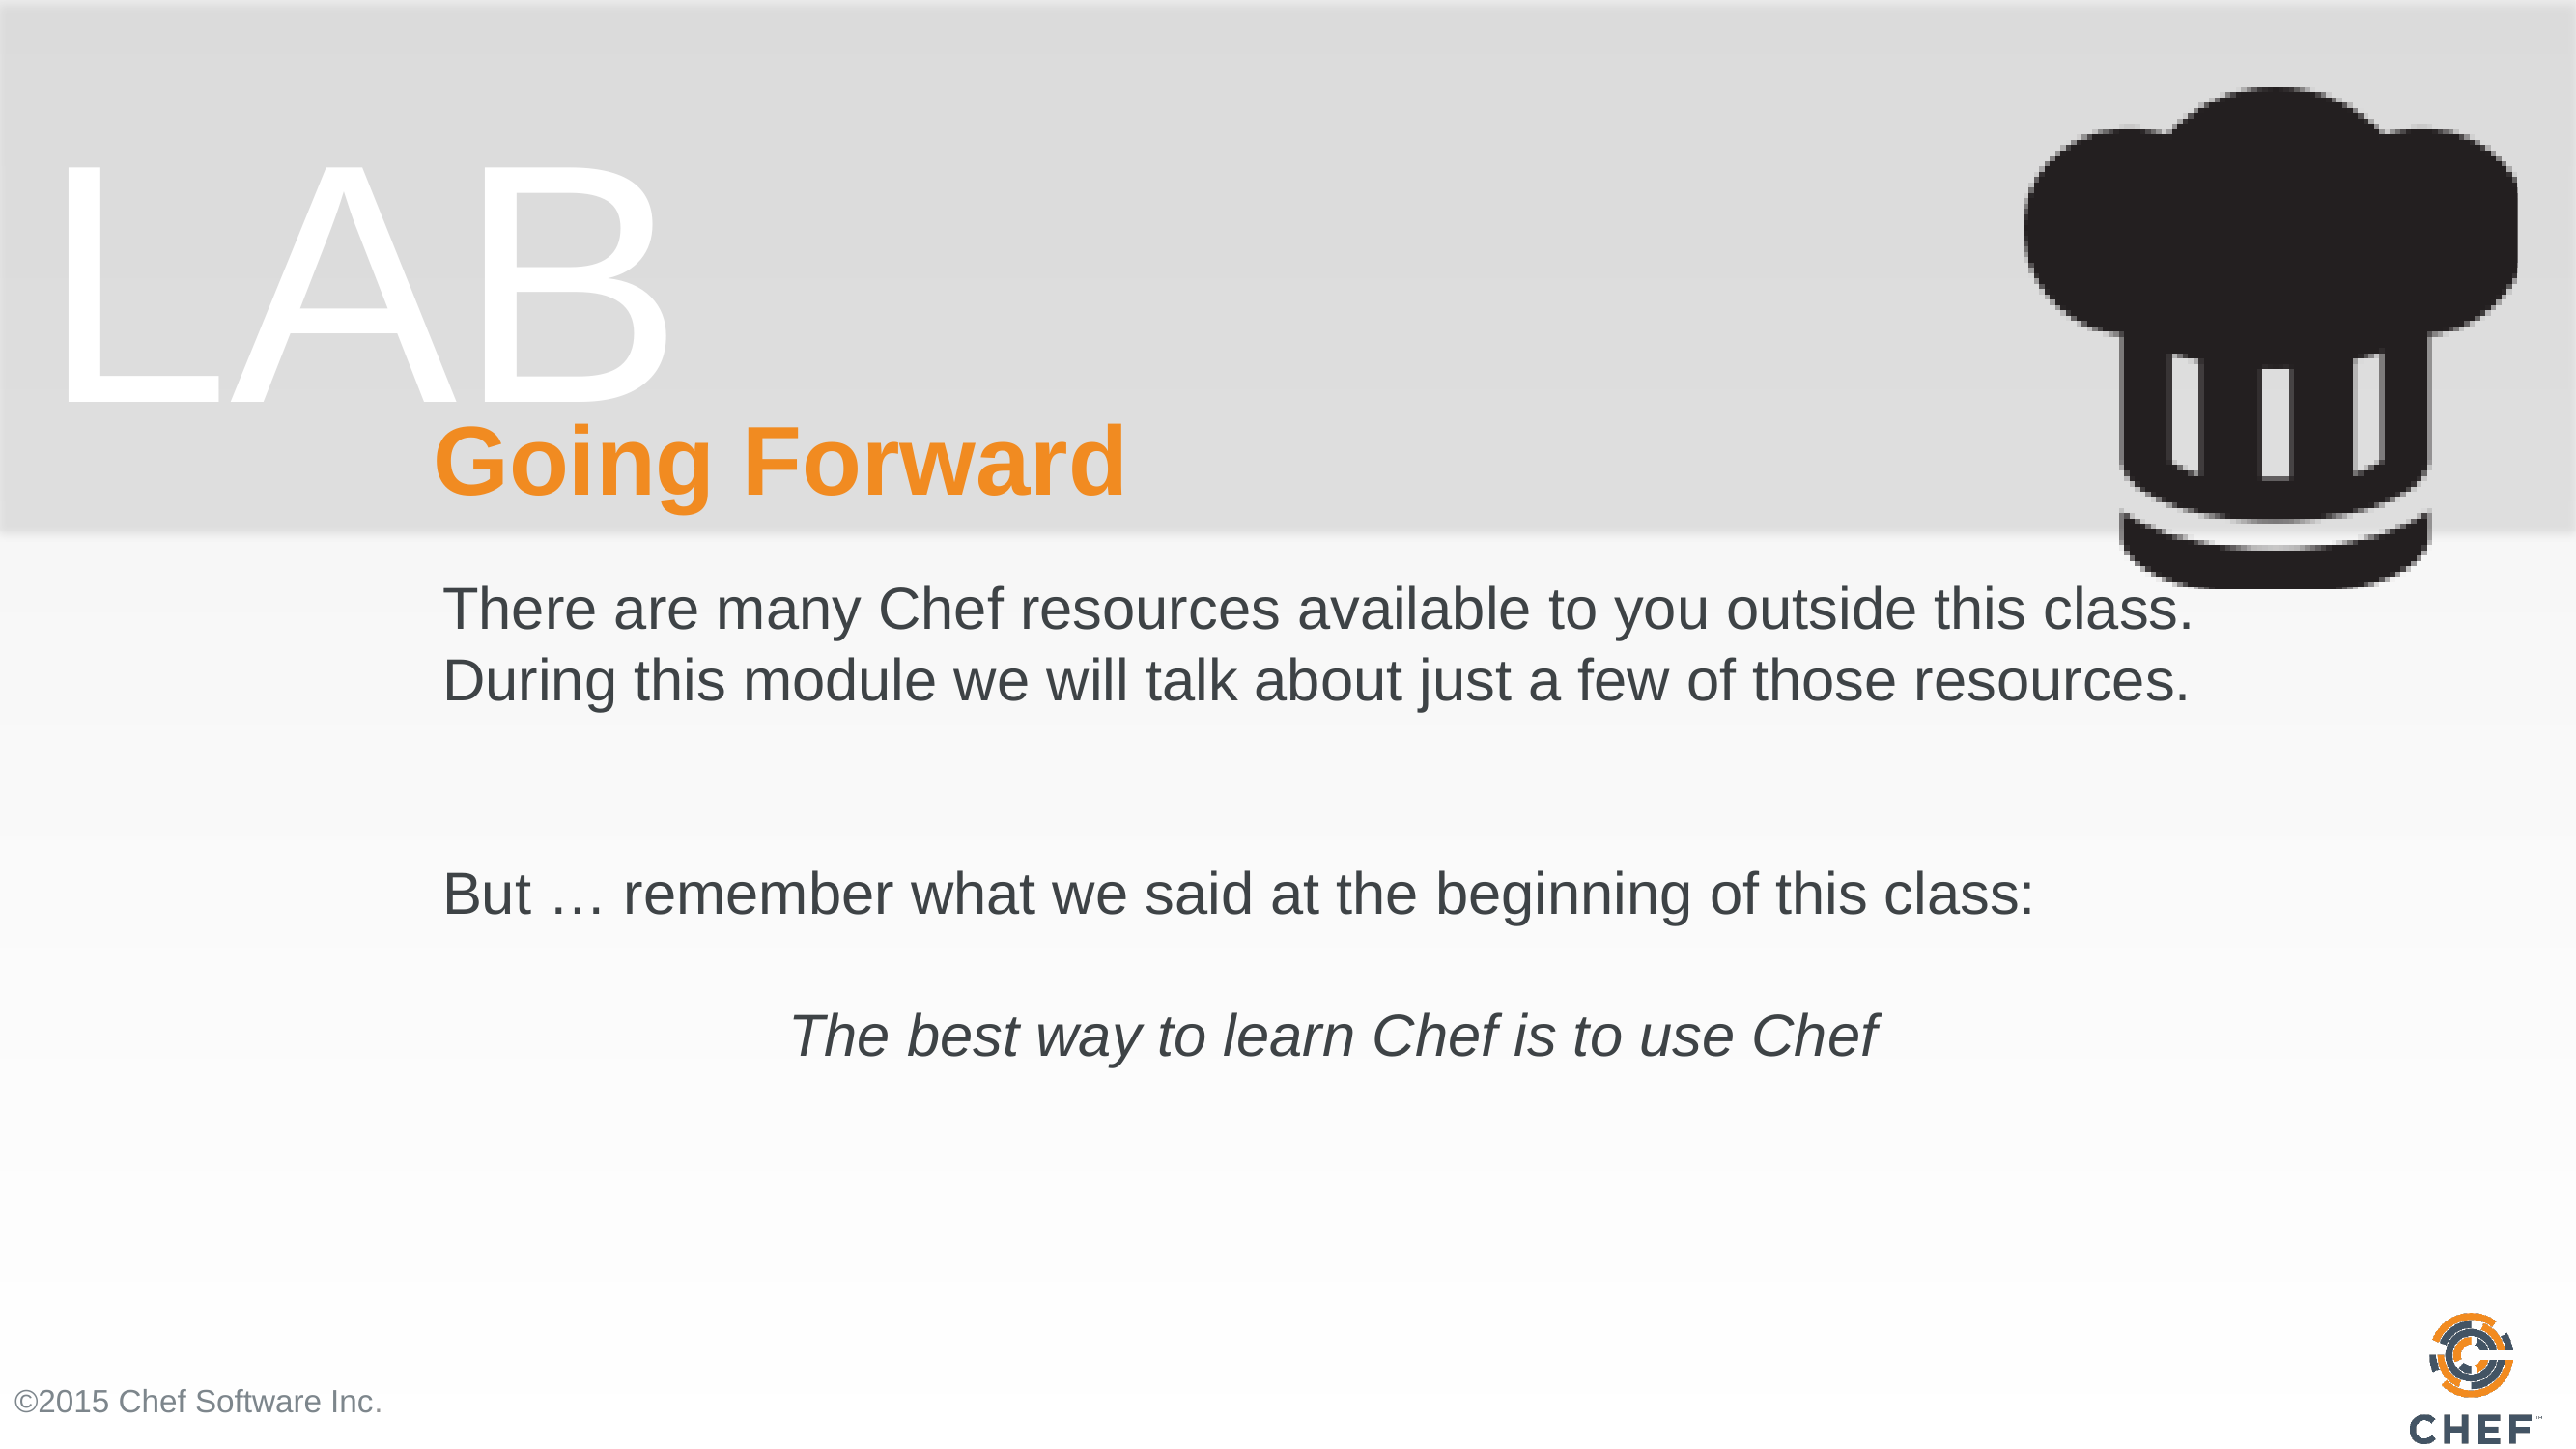

# Going Forward
There are many Chef resources available to you outside this class.  During this module we will talk about just a few of those resources.
But … remember what we said at the beginning of this class:

The best way to learn Chef is to use Chef
©2015 Chef Software Inc.